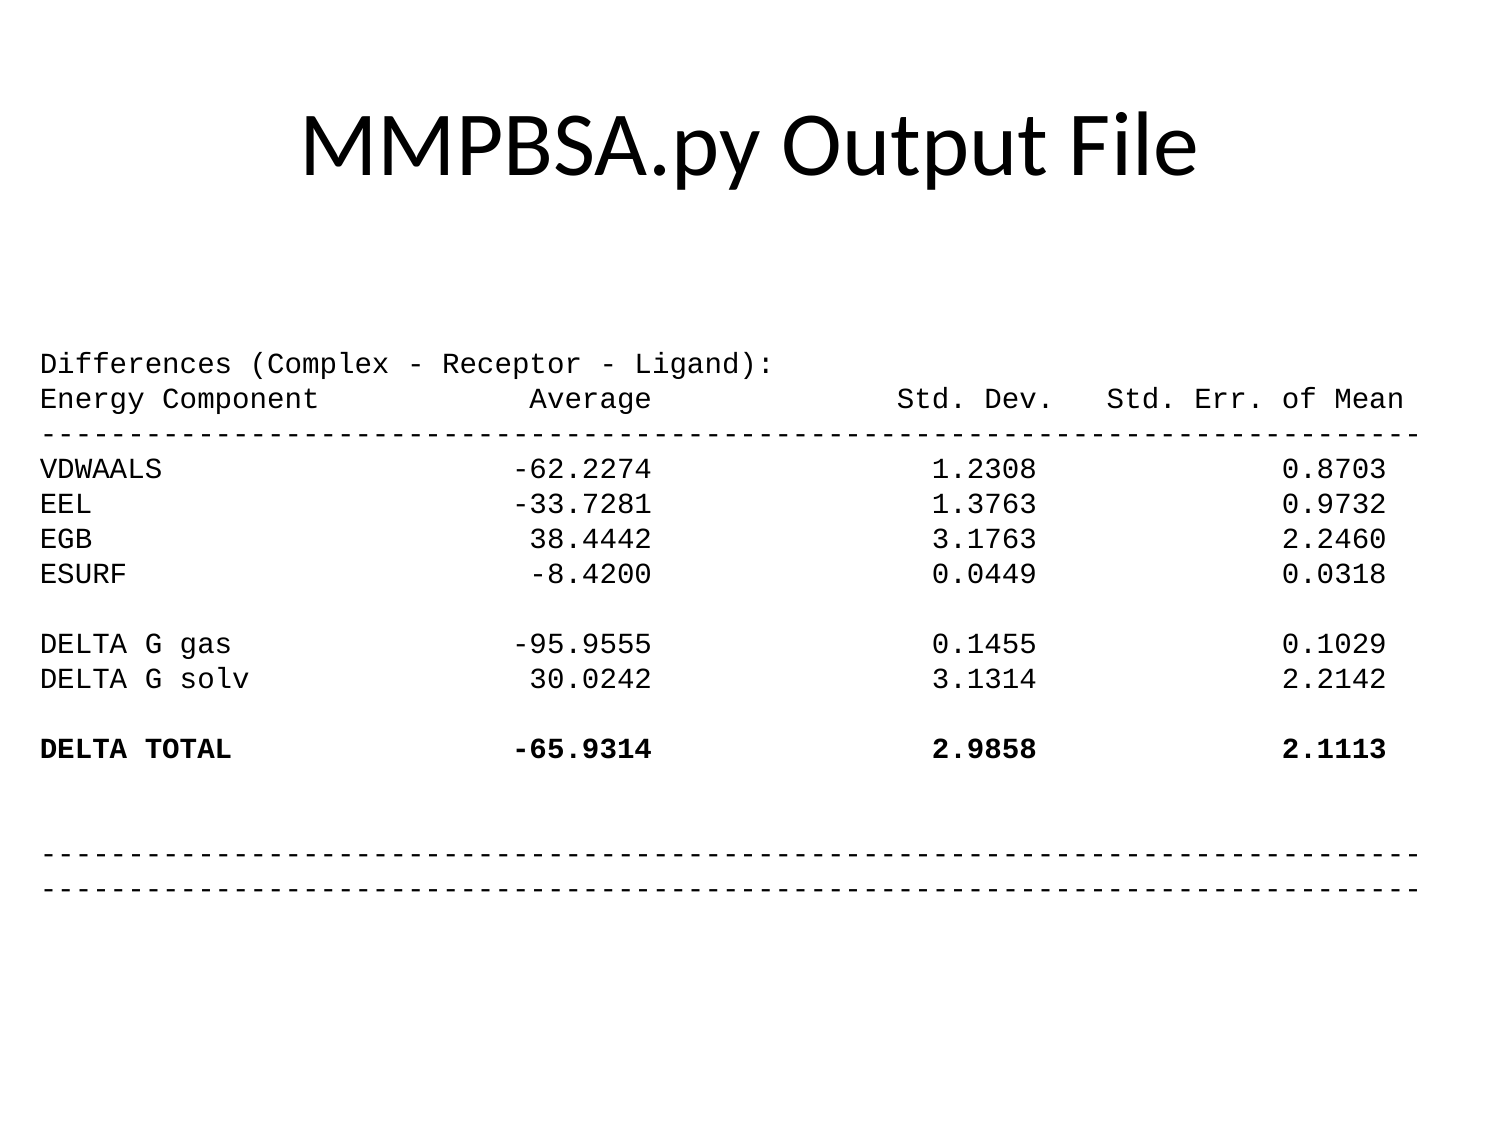

# MMPBSA.py Output File
Differences (Complex - Receptor - Ligand):
Energy Component            Average              Std. Dev.   Std. Err. of Mean
-------------------------------------------------------------------------------
VDWAALS                    -62.2274                1.2308              0.8703
EEL                        -33.7281                1.3763              0.9732
EGB                         38.4442                3.1763              2.2460
ESURF                       -8.4200                0.0449              0.0318

DELTA G gas                -95.9555                0.1455              0.1029
DELTA G solv                30.0242                3.1314              2.2142

DELTA TOTAL                -65.9314                2.9858              2.1113

-------------------------------------------------------------------------------
-------------------------------------------------------------------------------